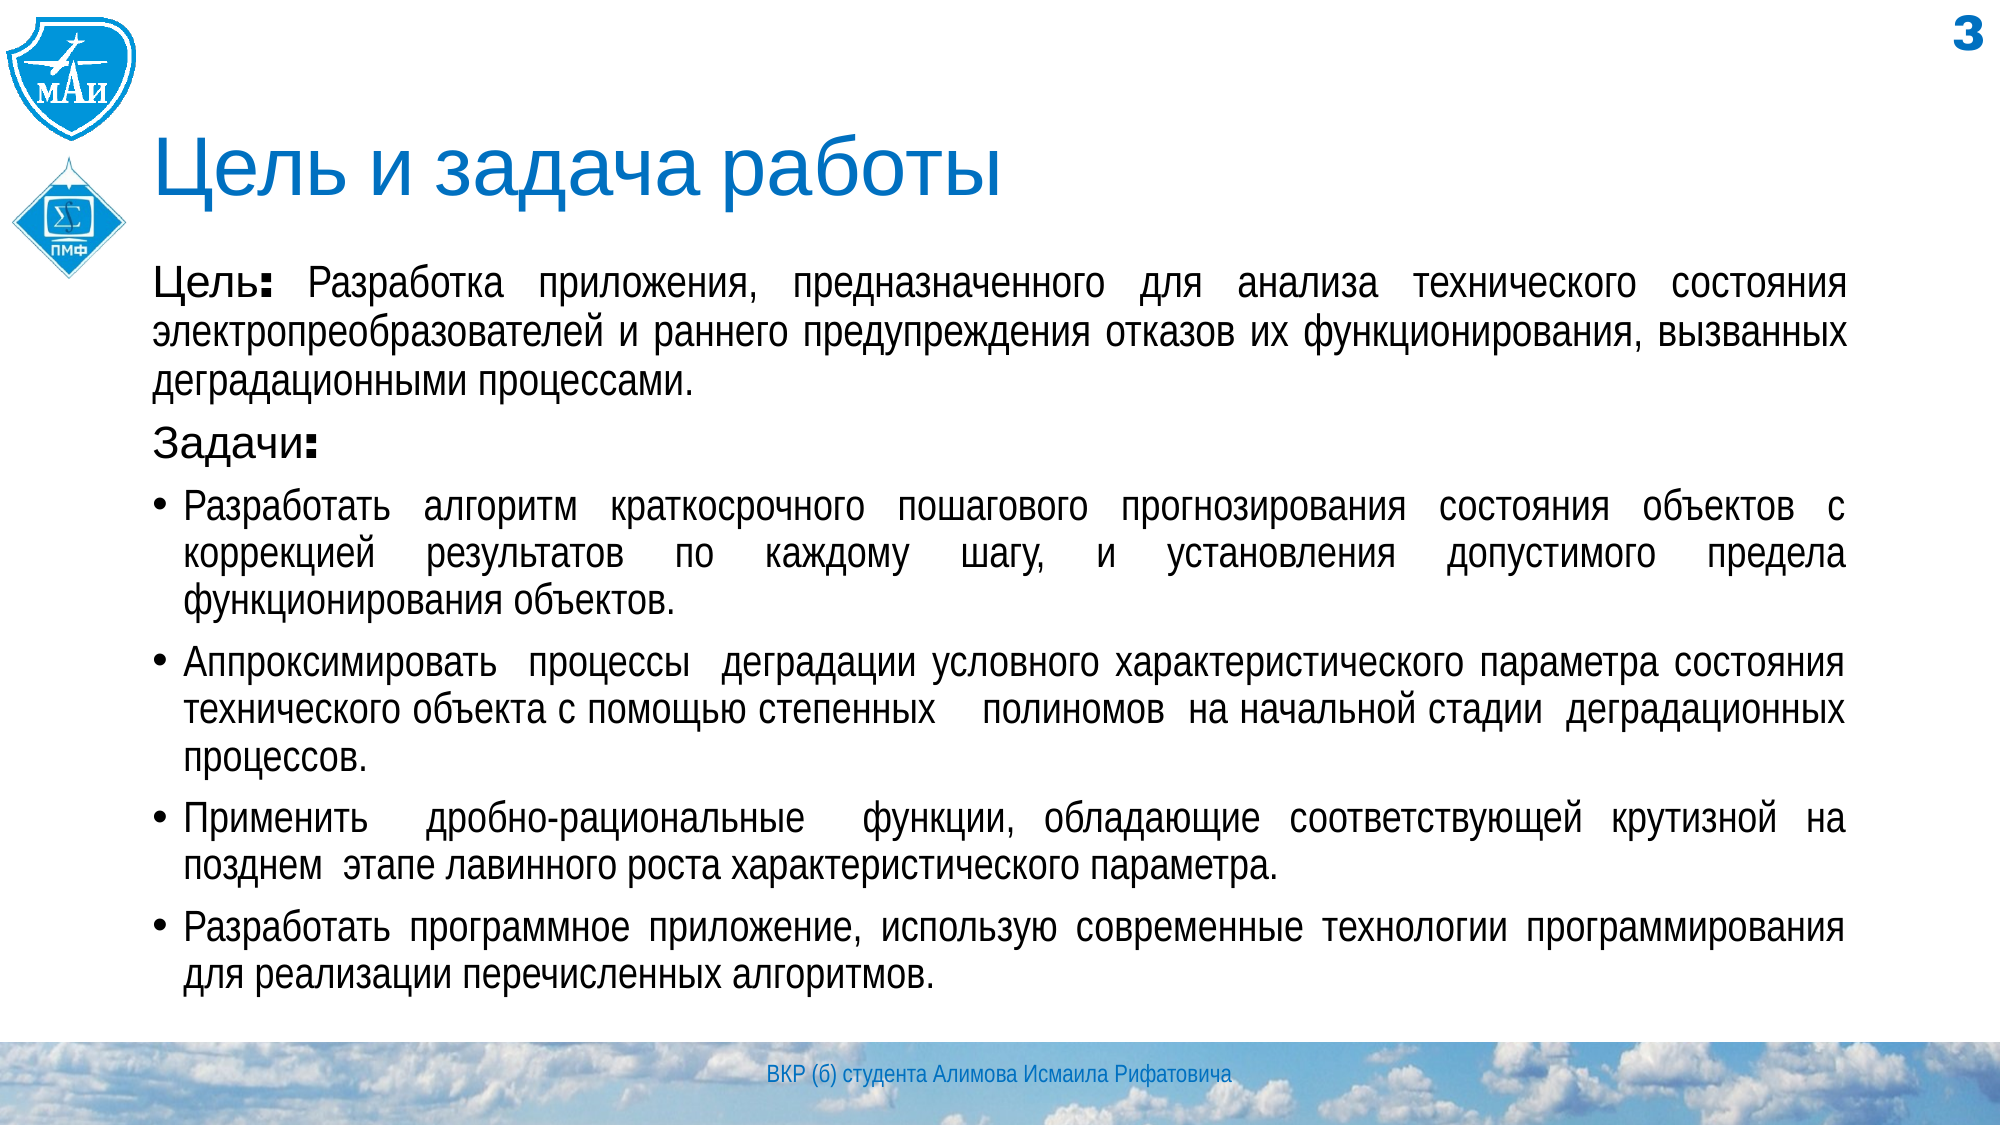

3
# Цель и задача работы
Цель: Разработка приложения, предназначенного для анализа технического состояния электропреобразователей и раннего предупреждения отказов их функционирования, вызванных деградационными процессами.
Задачи:
Разработать алгоритм краткосрочного пошагового прогнозирования состояния объектов с коррекцией результатов по каждому шагу, и установления допустимого предела функционирования объектов.
Аппроксимировать  процессы  деградации условного характеристического параметра состояния технического объекта с помощью степенных    полиномов  на начальной стадии  деградационных процессов.
Применить  дробно-рациональные  функции, обладающие соответствующей крутизной на позднем  этапе лавинного роста характеристического параметра.
Разработать программное приложение, использую современные технологии программирования для реализации перечисленных алгоритмов.
ВКР (б) студента Алимова Исмаила Рифатовича